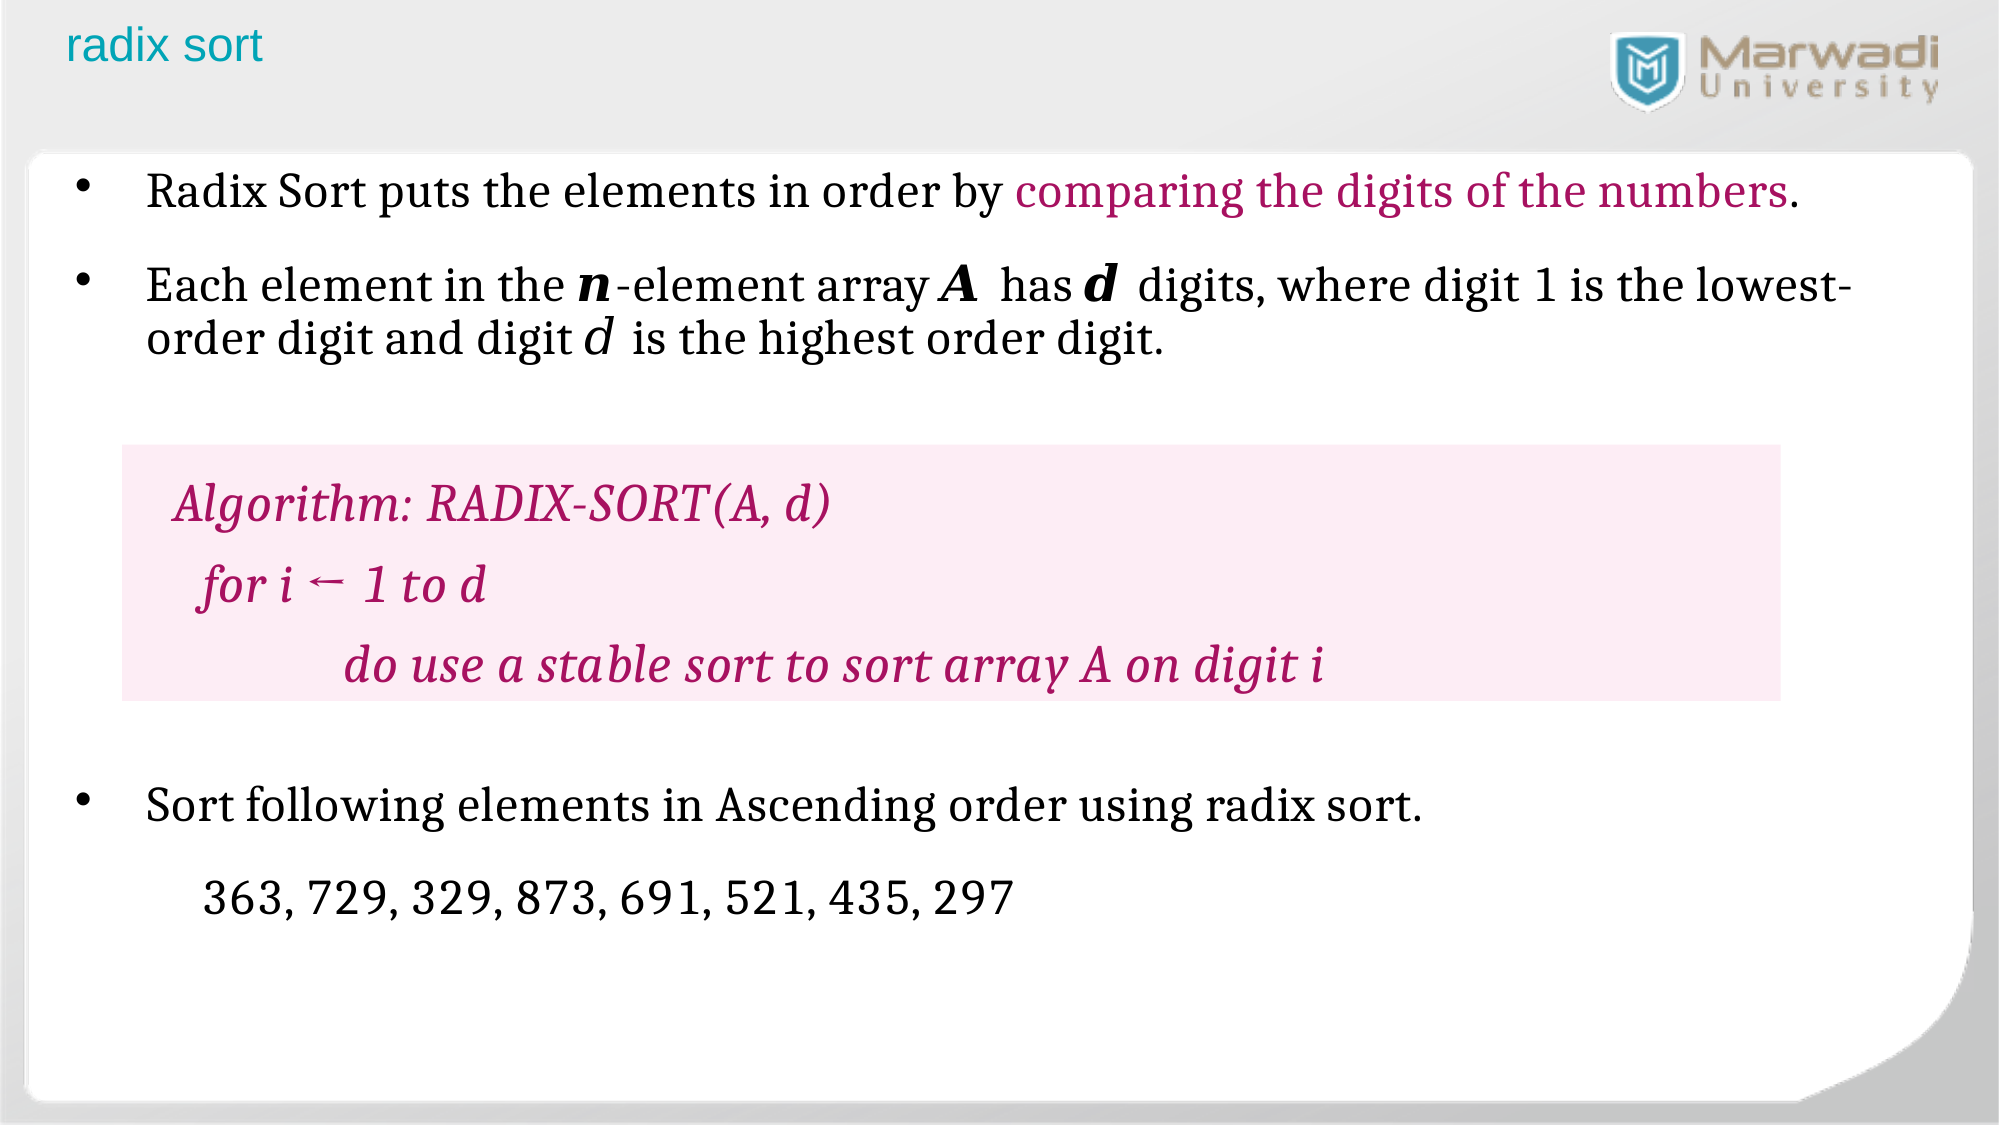

radix sort
Radix Sort puts the elements in order by comparing the digits of the numbers.
Each element in the 𝒏-element array 𝑨 has 𝒅 digits, where digit 1 is the lowest-order digit and digit 𝑑 is the highest order digit.

Sort following elements in Ascending order using radix sort.
	363, 729, 329, 873, 691, 521, 435, 297

Algorithm: RADIX-SORT(A, d)
for i ← 1 to d
do use a stable sort to sort array A on digit i